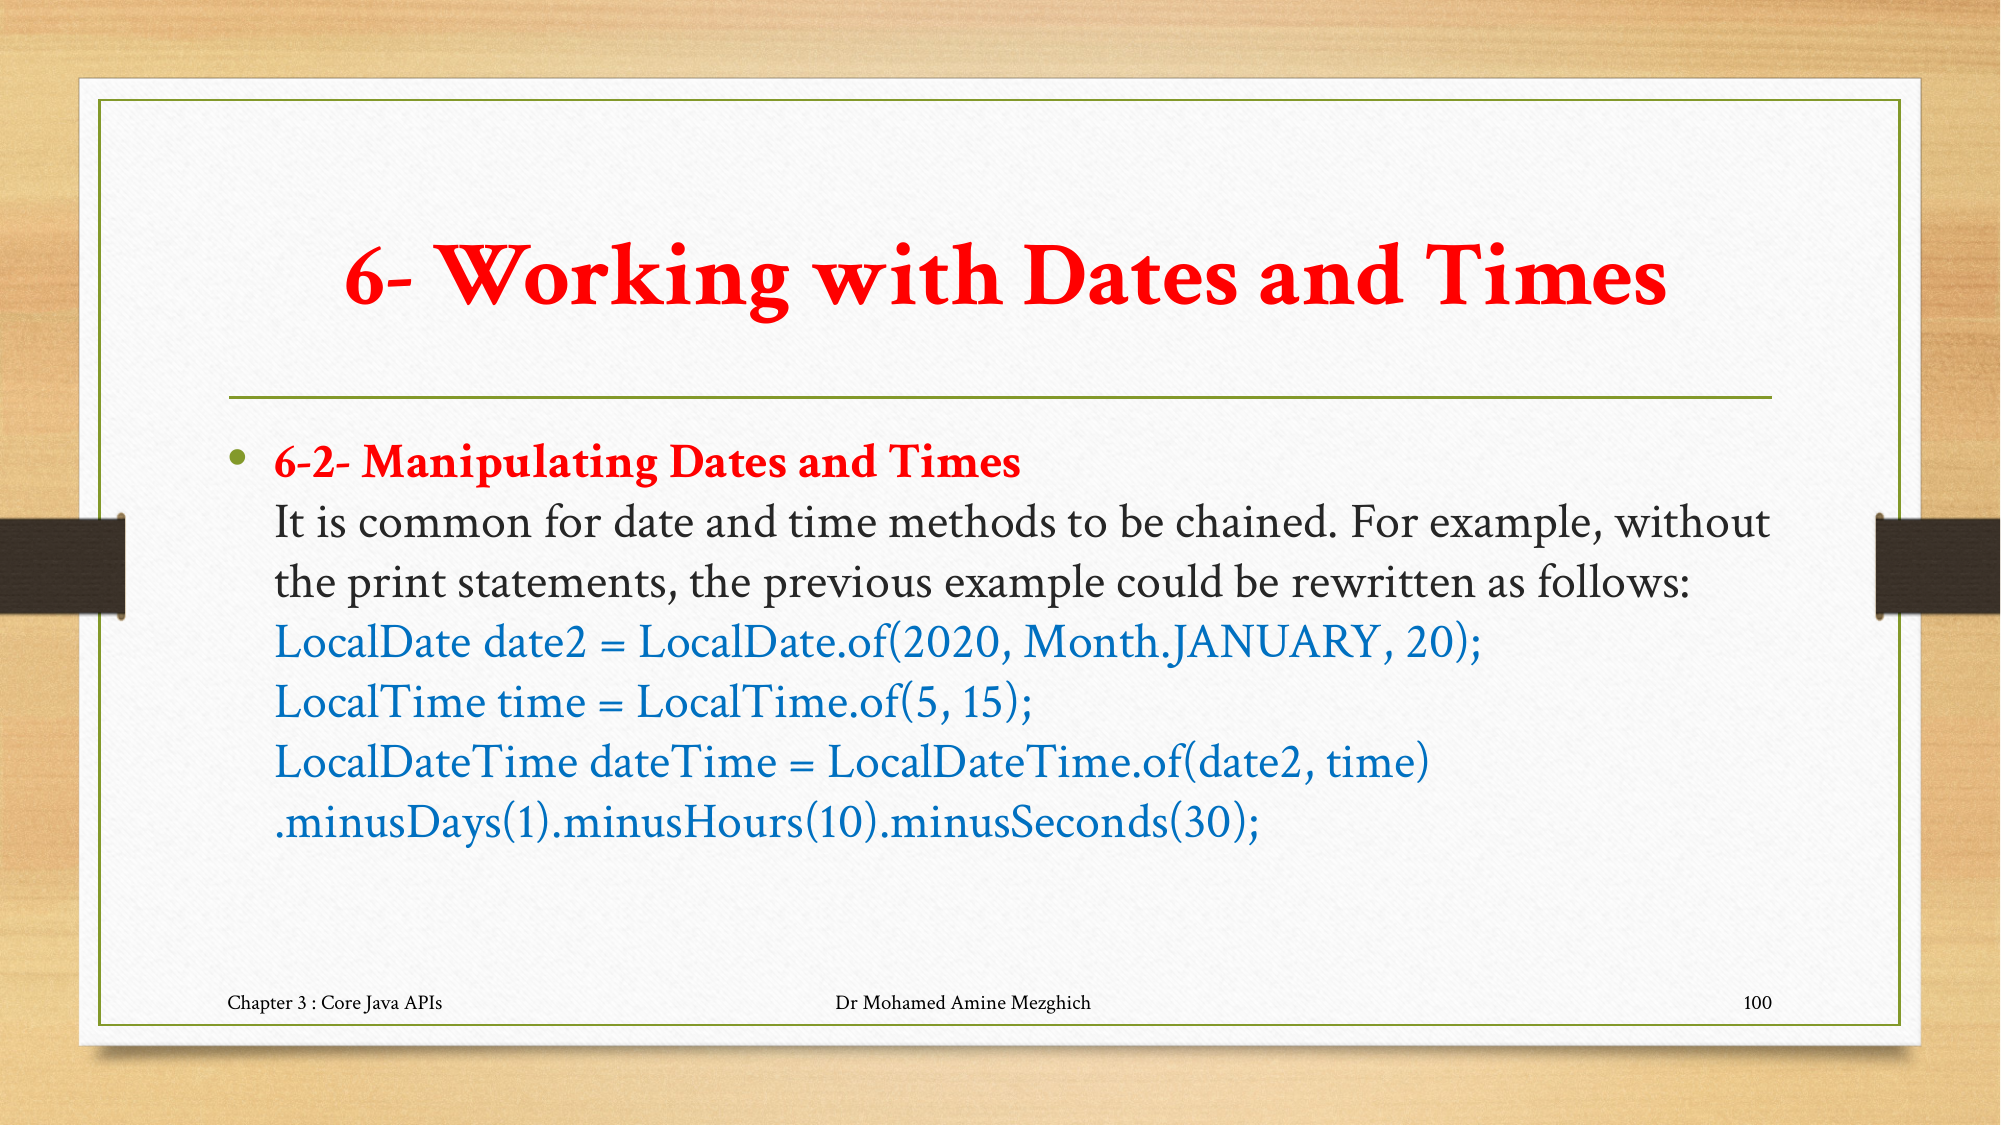

# 6- Working with Dates and Times
6-2- Manipulating Dates and Times
It is common for date and time methods to be chained. For example, without the print statements, the previous example could be rewritten as follows:
LocalDate date2 = LocalDate.of(2020, Month.JANUARY, 20);
LocalTime time = LocalTime.of(5, 15);
LocalDateTime dateTime = LocalDateTime.of(date2, time)
.minusDays(1).minusHours(10).minusSeconds(30);
Chapter 3 : Core Java APIs                                                                                   Dr Mohamed Amine Mezghich
100